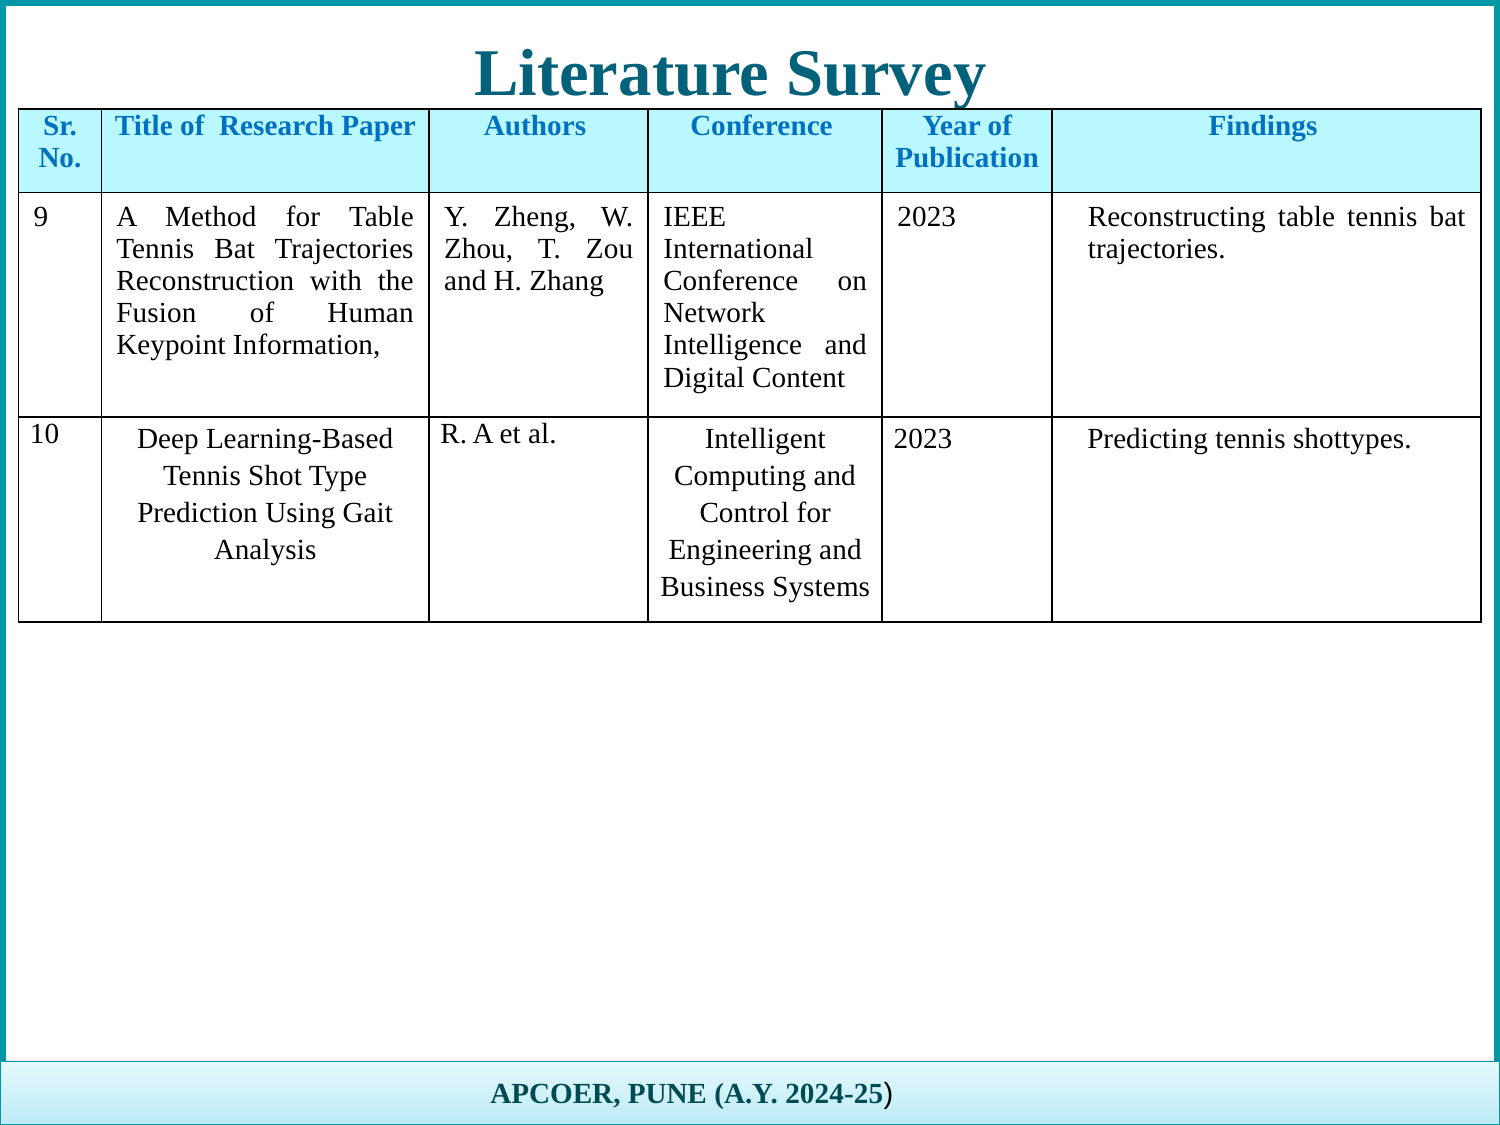

APCOER, PUNE (A.Y. 2024-25)
# Literature Survey
|  |
| --- |
| Sr. No. | Title of Research Paper | Authors | Conference | Year of Publication | Findings |
| --- | --- | --- | --- | --- | --- |
| 9 | A Method for Table Tennis Bat Trajectories Reconstruction with the Fusion of Human Keypoint Information, | Y. Zheng, W. Zhou, T. Zou and H. Zhang | IEEE International Conference on Network Intelligence and Digital Content | 2023 | Reconstructing table tennis bat trajectories. |
| 10 | Deep Learning-Based Tennis Shot Type Prediction Using Gait Analysis | R. A et al. | Intelligent Computing and Control for Engineering and Business Systems | 2023 | Predicting tennis shottypes. |